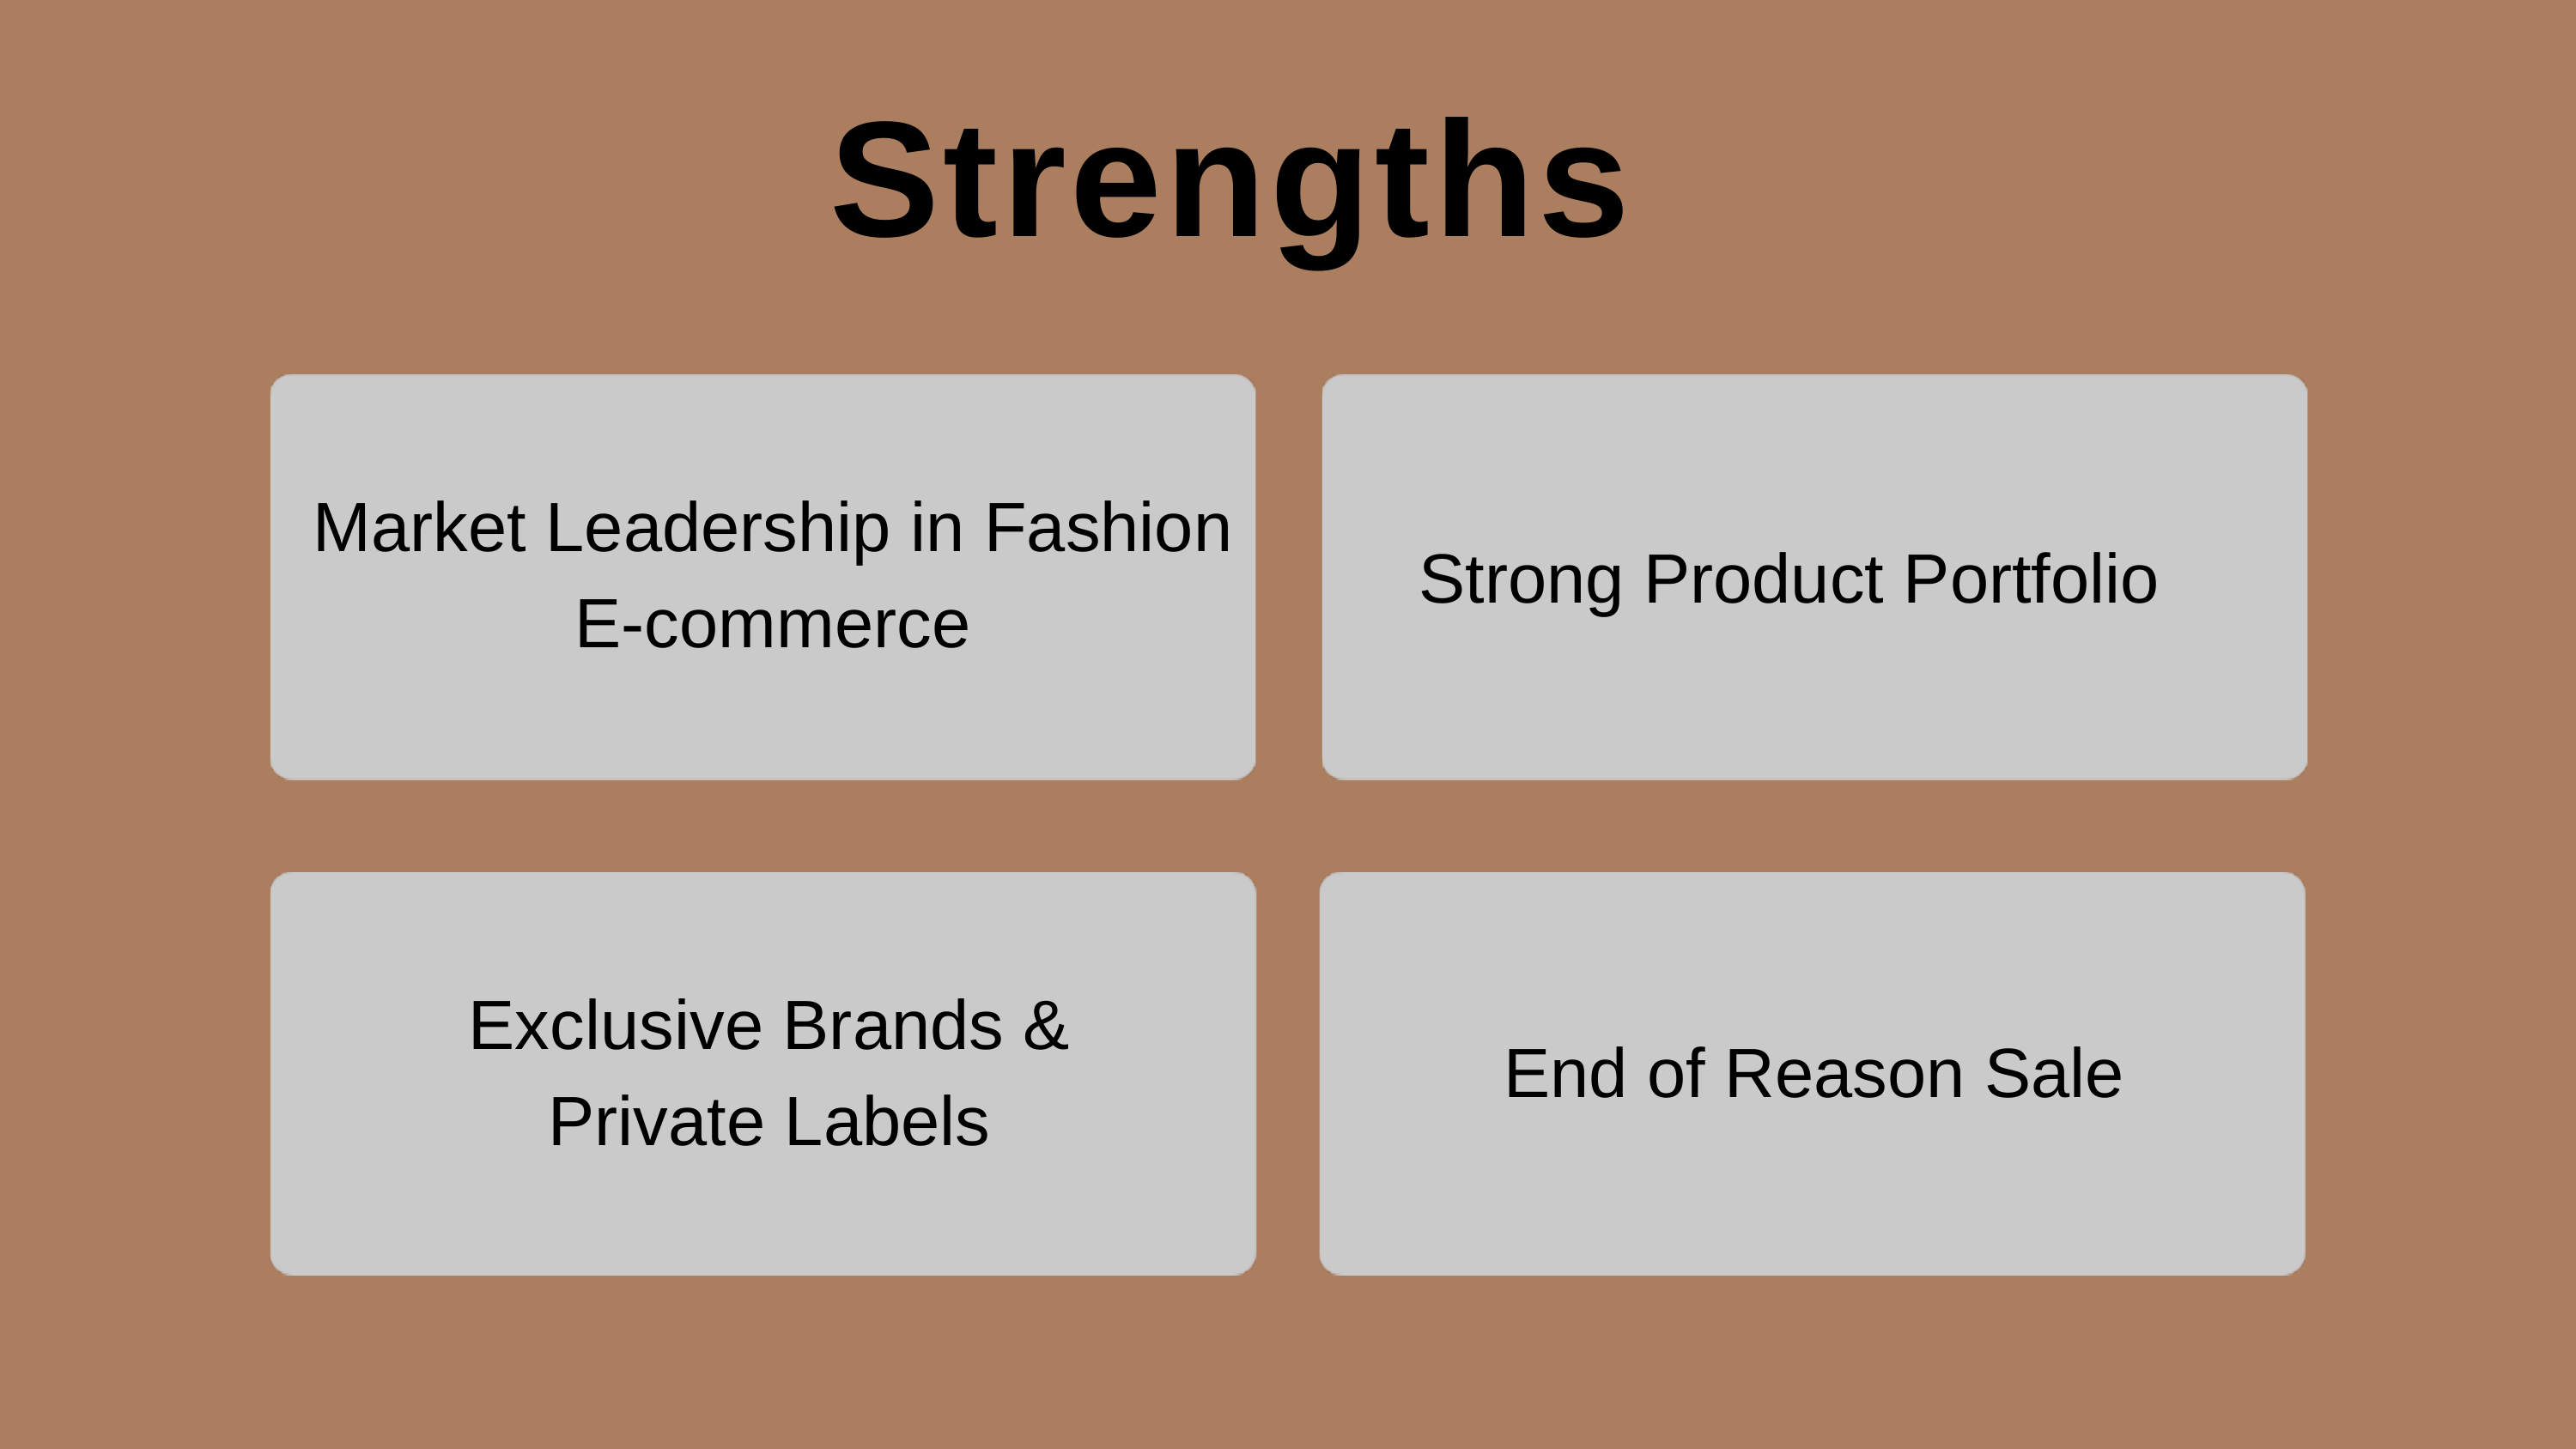

Strengths

Market Leadership in Fashion E-commerce
Strong Product Portfolio

Exclusive Brands & Private Labels
End of Reason Sale